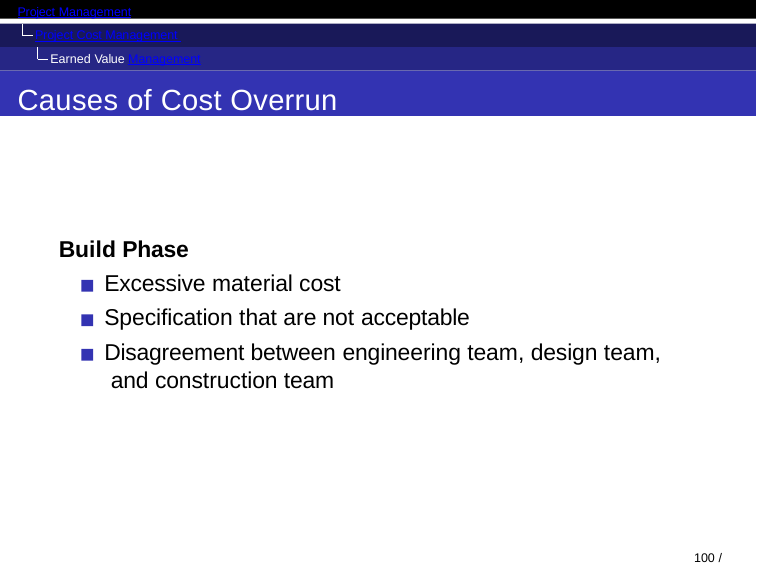

Project Management
Project Cost Management  Earned Value Management

Causes of Cost Overrun
Build Phase
Excessive material cost  Specification that are not acceptable
Disagreement between engineering team, design team,  and construction team

100 / 128